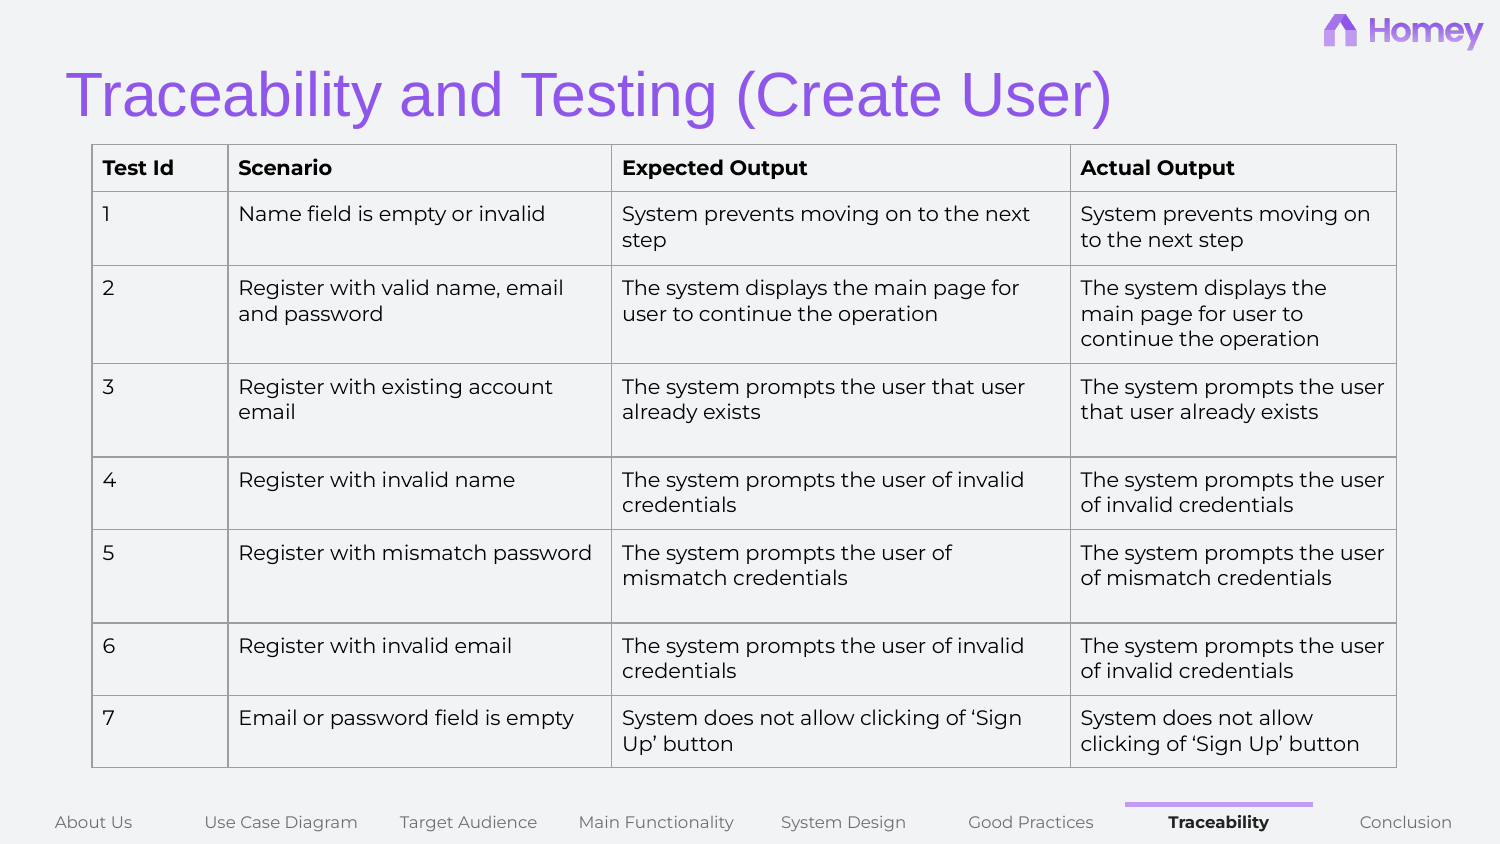

Traceability and Testing (Create User)
| Test Id | Scenario | Expected Output | Actual Output |
| --- | --- | --- | --- |
| 1 | Name field is empty or invalid | System prevents moving on to the next step | System prevents moving on to the next step |
| 2 | Register with valid name, email and password | The system displays the main page for user to continue the operation | The system displays the main page for user to continue the operation |
| 3 | Register with existing account email | The system prompts the user that user already exists | The system prompts the user that user already exists |
| 4 | Register with invalid name | The system prompts the user of invalid credentials | The system prompts the user of invalid credentials |
| 5 | Register with mismatch password | The system prompts the user of mismatch credentials | The system prompts the user of mismatch credentials |
| 6 | Register with invalid email | The system prompts the user of invalid credentials | The system prompts the user of invalid credentials |
| 7 | Email or password field is empty | System does not allow clicking of ‘Sign Up’ button | System does not allow clicking of ‘Sign Up’ button |